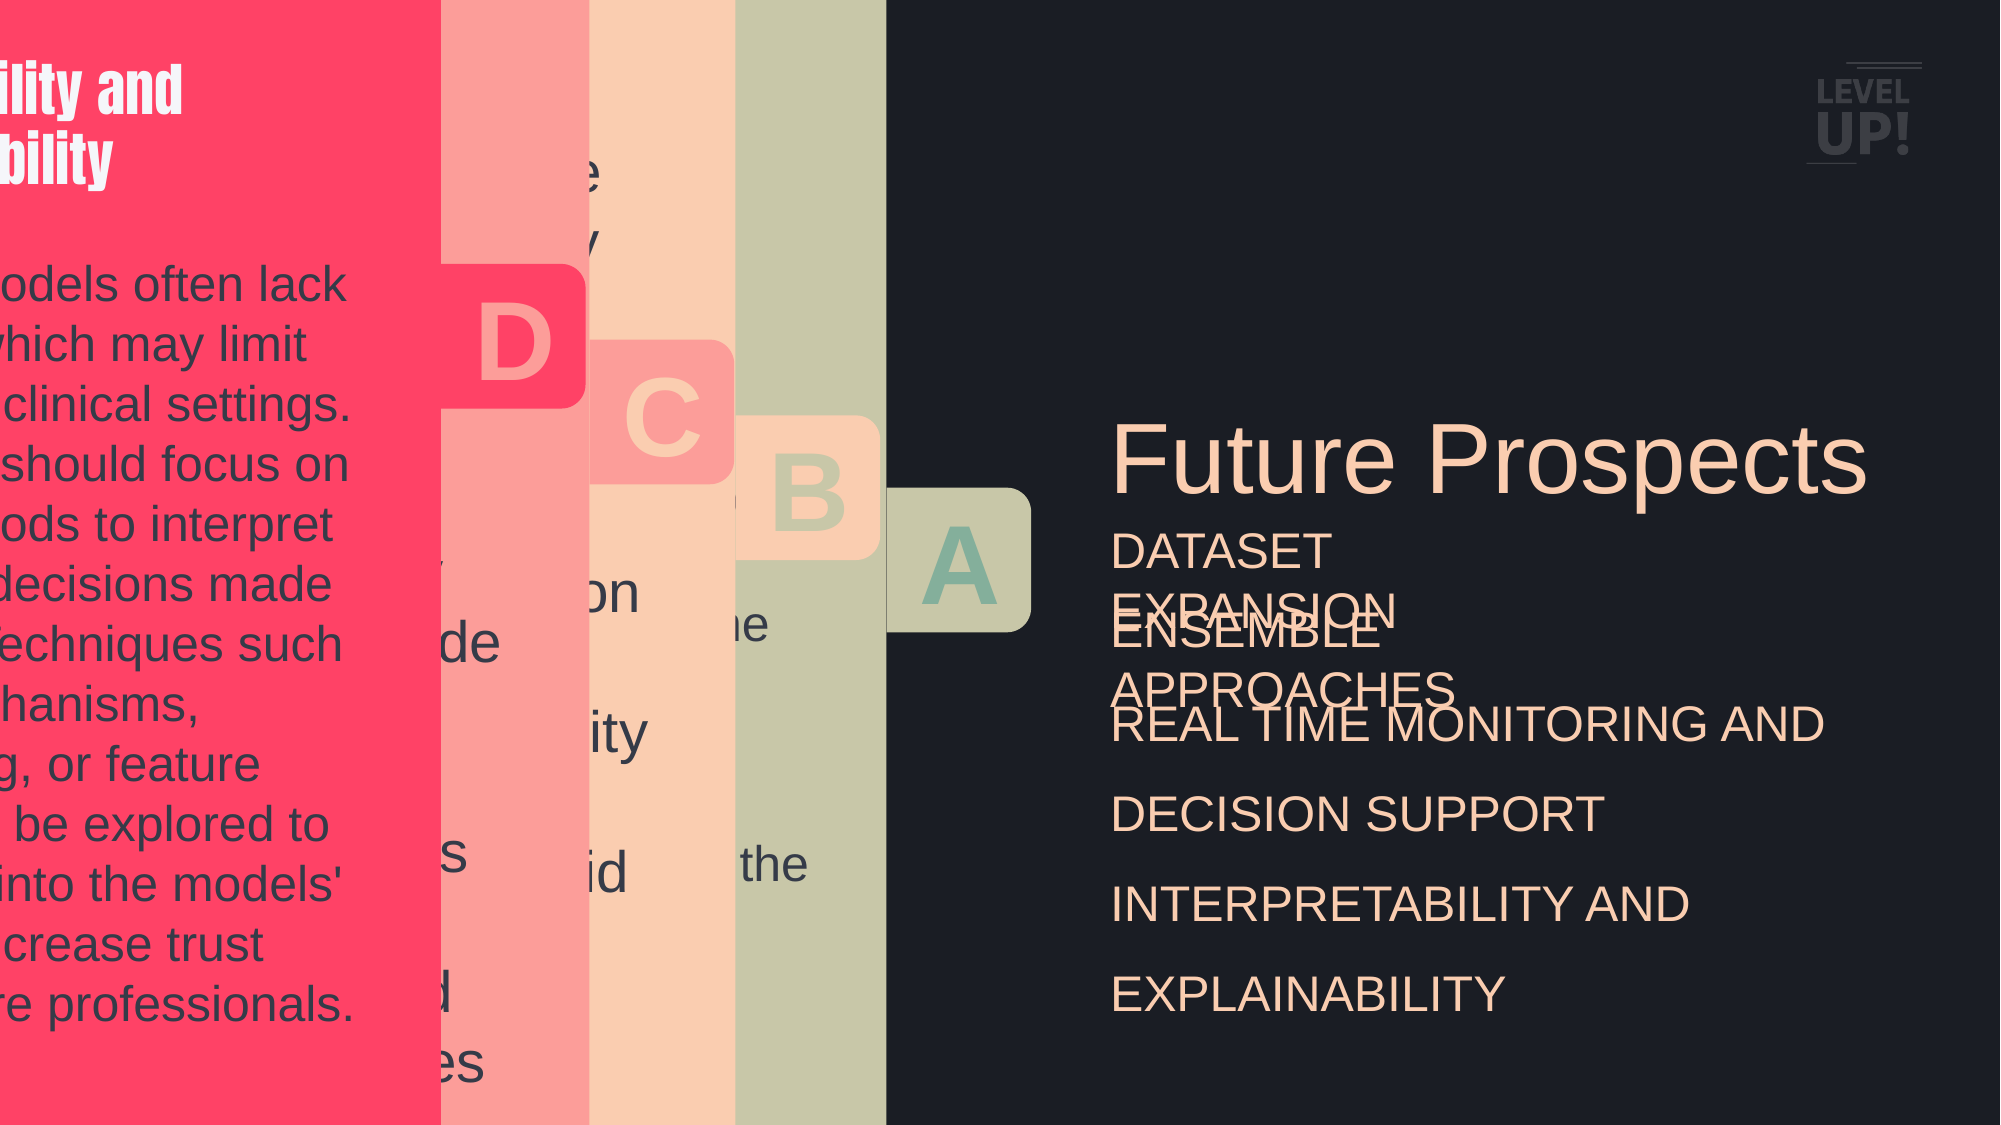

D

Interpretability and Explainability
Deep learning models often lack interpretability, which may limit their adoption in clinical settings. Future research should focus on developing methods to interpret and explain the decisions made by the models. Techniques such as attention mechanisms, saliency mapping, or feature visualization can be explored to provide insights into the models' reasoning and increase trust among healthcare professionals.

C

REAL TIME MONITORING AND DECISION SUPPORT
Extending the application of deep learning models to real-time ECG monitoring systems would have significant clinical implications. Developing models that can classify arrhythmias in real-time would provide valuable decision support to healthcare professionals, enabling early detection and intervention. This can be achieved by optimizing the models for efficient computation and integrating them into portable devices or healthcare systems

B

ENSEMBLE APPROACHES
Ensemble models, which combine multiple classifiers, can potentially improve the overall performance and robustness of arrhythmia classification. Investigating ensemble techniques, such as bagging or boosting, in combination with deep learning models could enhance the accuracy and reliability of the classification results. Ensemble approaches can also aid in addressing the potential interpretability challenges associated with deep learning models.

A

DATASET EXPANSION
While the MIT-BIH Arrhythmia Database is widely used, incorporating additional diverse and comprehensive datasets would further validate the robustness and generalizability of the developed deep learning models. Access to larger datasets that encompass a wider range of arrhythmia patterns would enhance the models' ability to accurately classify various types of arrhythmias.
Future Prospects
DATASET EXPANSION
ENSEMBLE APPROACHES
REAL TIME MONITORING AND DECISION SUPPORT
INTERPRETABILITY AND EXPLAINABILITY